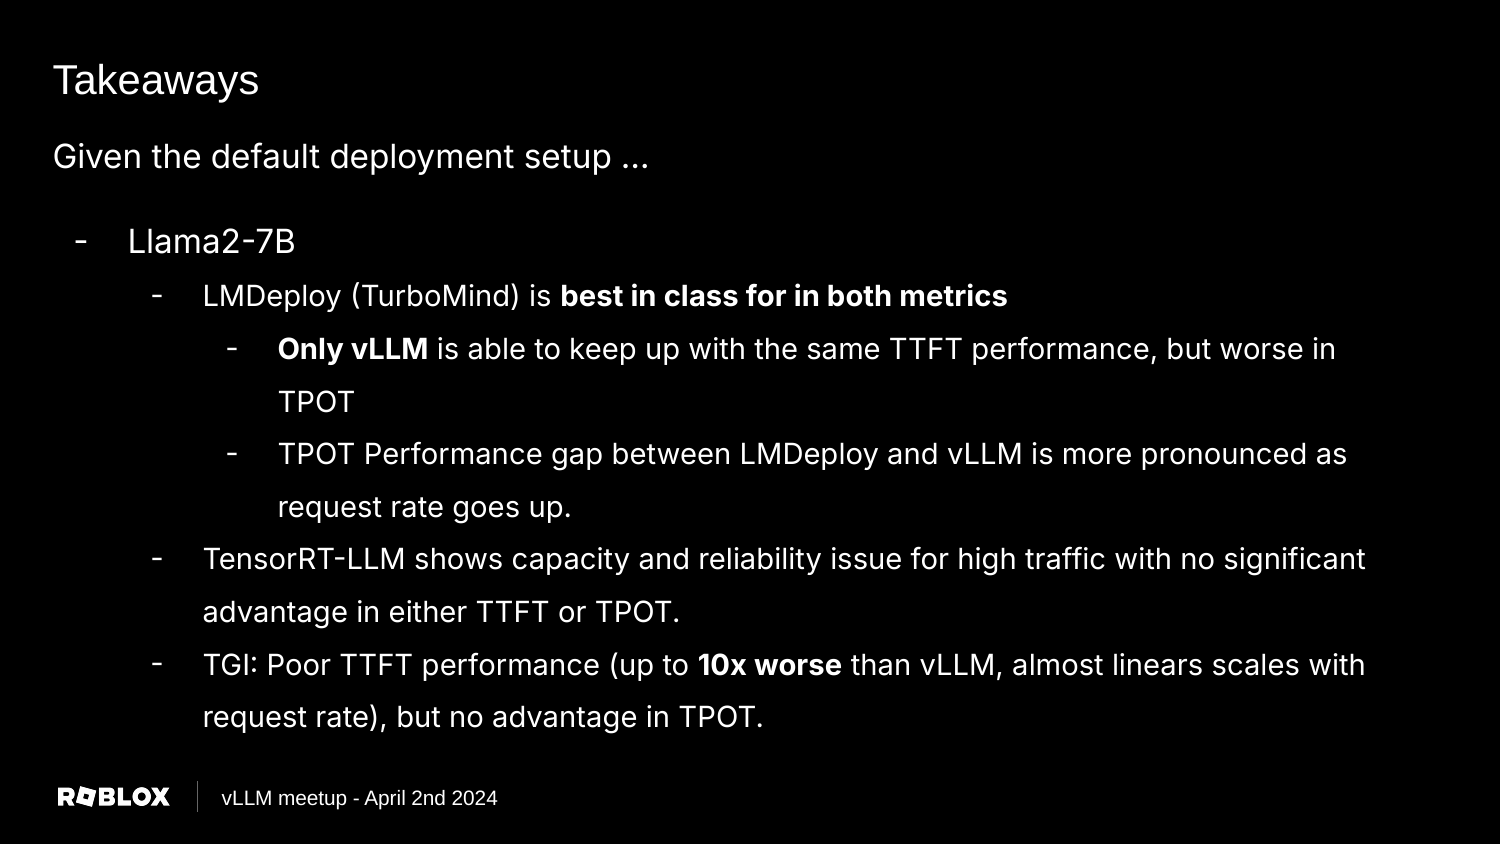

# Takeaways
Given the default deployment setup …
Llama2-7B
LMDeploy (TurboMind) is best in class for in both metrics
Only vLLM is able to keep up with the same TTFT performance, but worse in TPOT
TPOT Performance gap between LMDeploy and vLLM is more pronounced as request rate goes up.
TensorRT-LLM shows capacity and reliability issue for high traffic with no significant advantage in either TTFT or TPOT.
TGI: Poor TTFT performance (up to 10x worse than vLLM, almost linears scales with request rate), but no advantage in TPOT.

vLLM meetup - April 2nd 2024